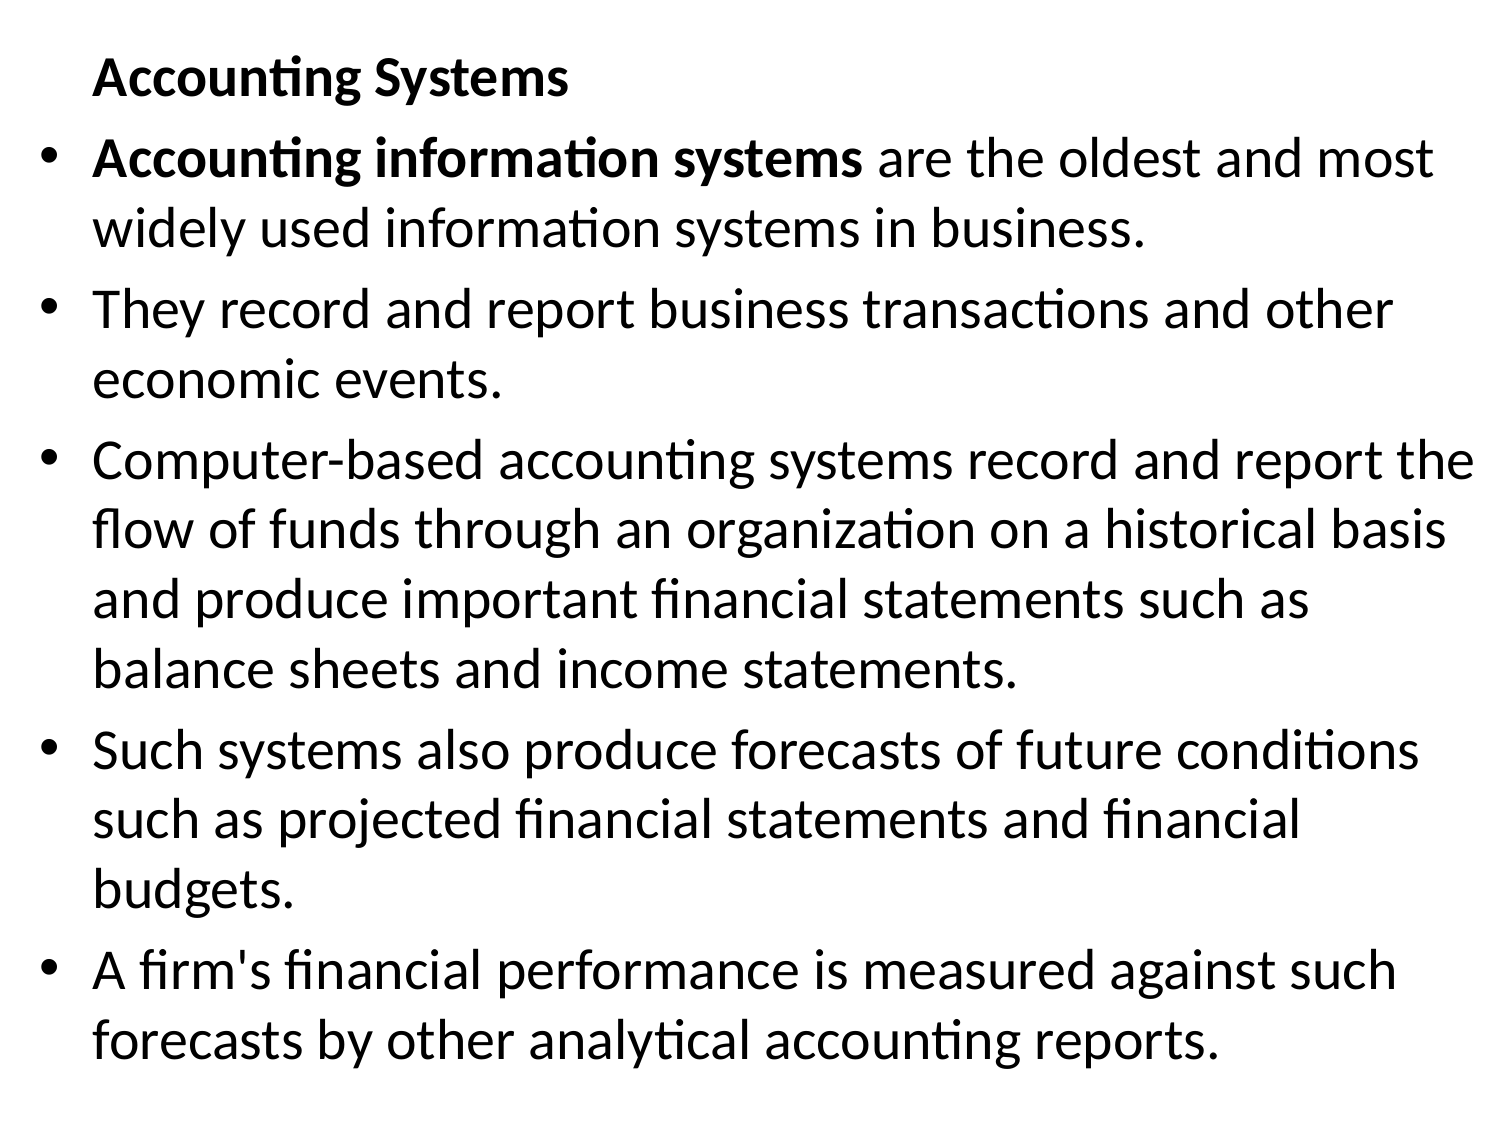

Accounting Systems
Accounting information systems are the oldest and most widely used information systems in business.
They record and report business transactions and other economic events.
Computer-based accounting systems record and report the flow of funds through an organization on a historical basis and produce important financial statements such as balance sheets and income statements.
Such systems also produce forecasts of future conditions such as projected financial statements and financial budgets.
A firm's financial performance is measured against such forecasts by other analytical accounting reports.